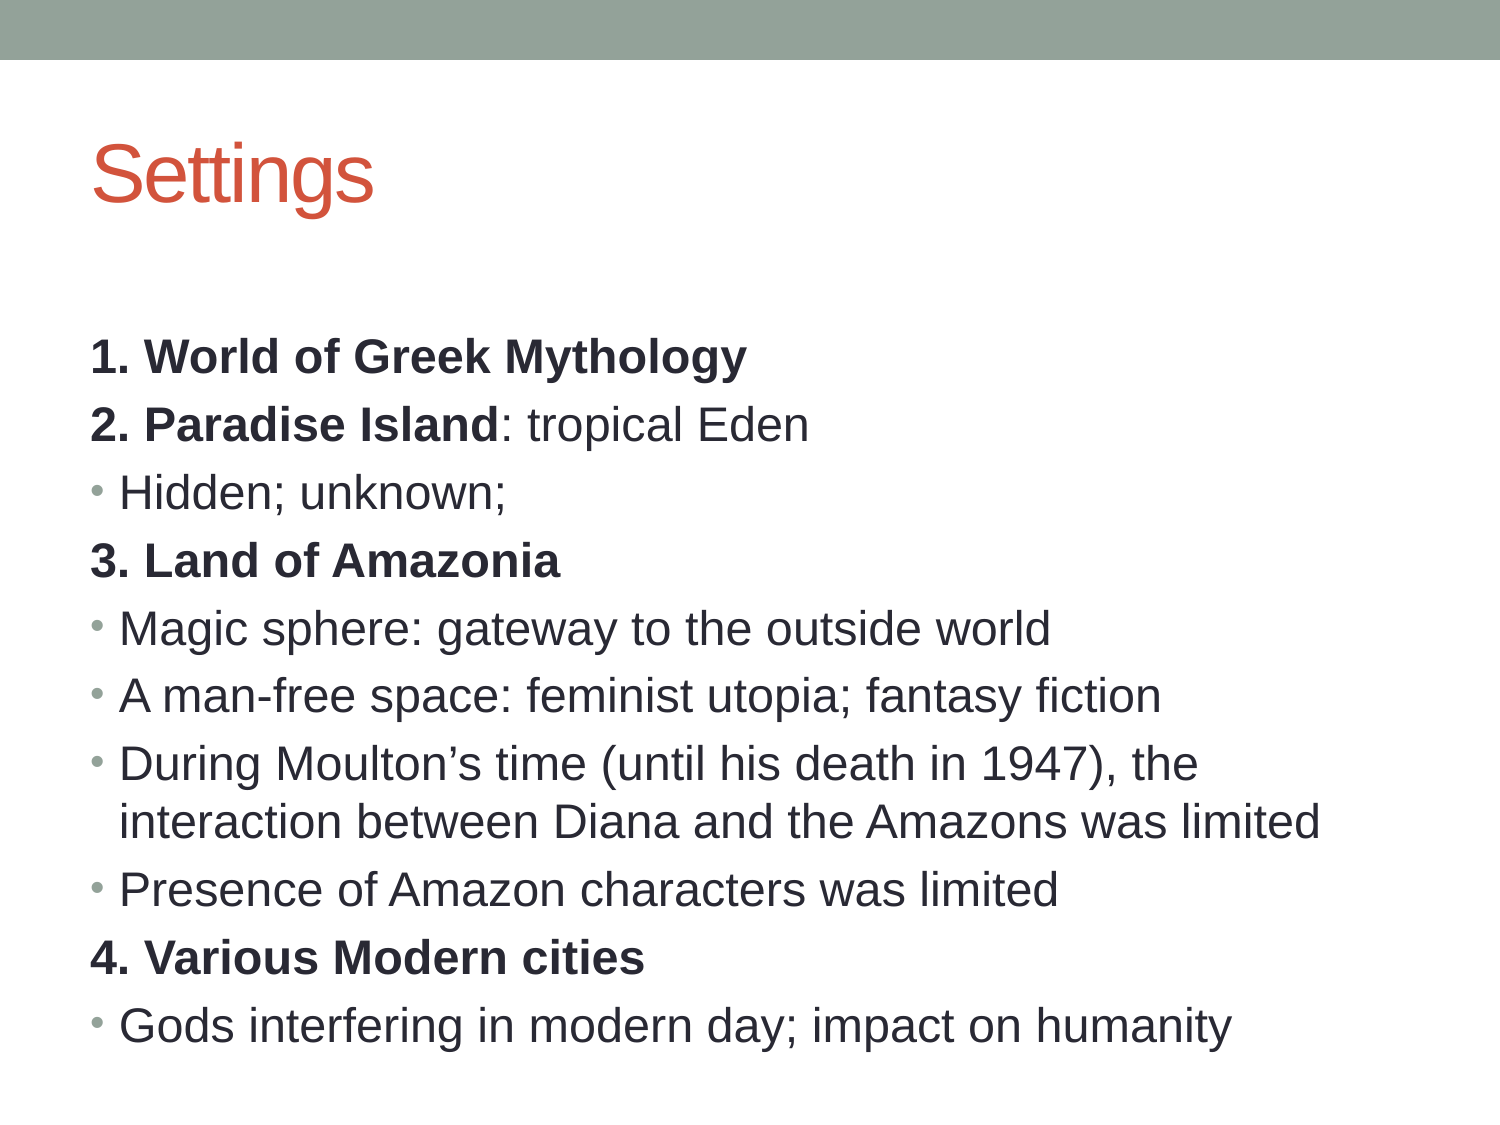

# Settings

1. World of Greek Mythology
2. Paradise Island: tropical Eden
Hidden; unknown;
3. Land of Amazonia
Magic sphere: gateway to the outside world
A man-free space: feminist utopia; fantasy fiction
During Moulton’s time (until his death in 1947), the interaction between Diana and the Amazons was limited
Presence of Amazon characters was limited
4. Various Modern cities
Gods interfering in modern day; impact on humanity